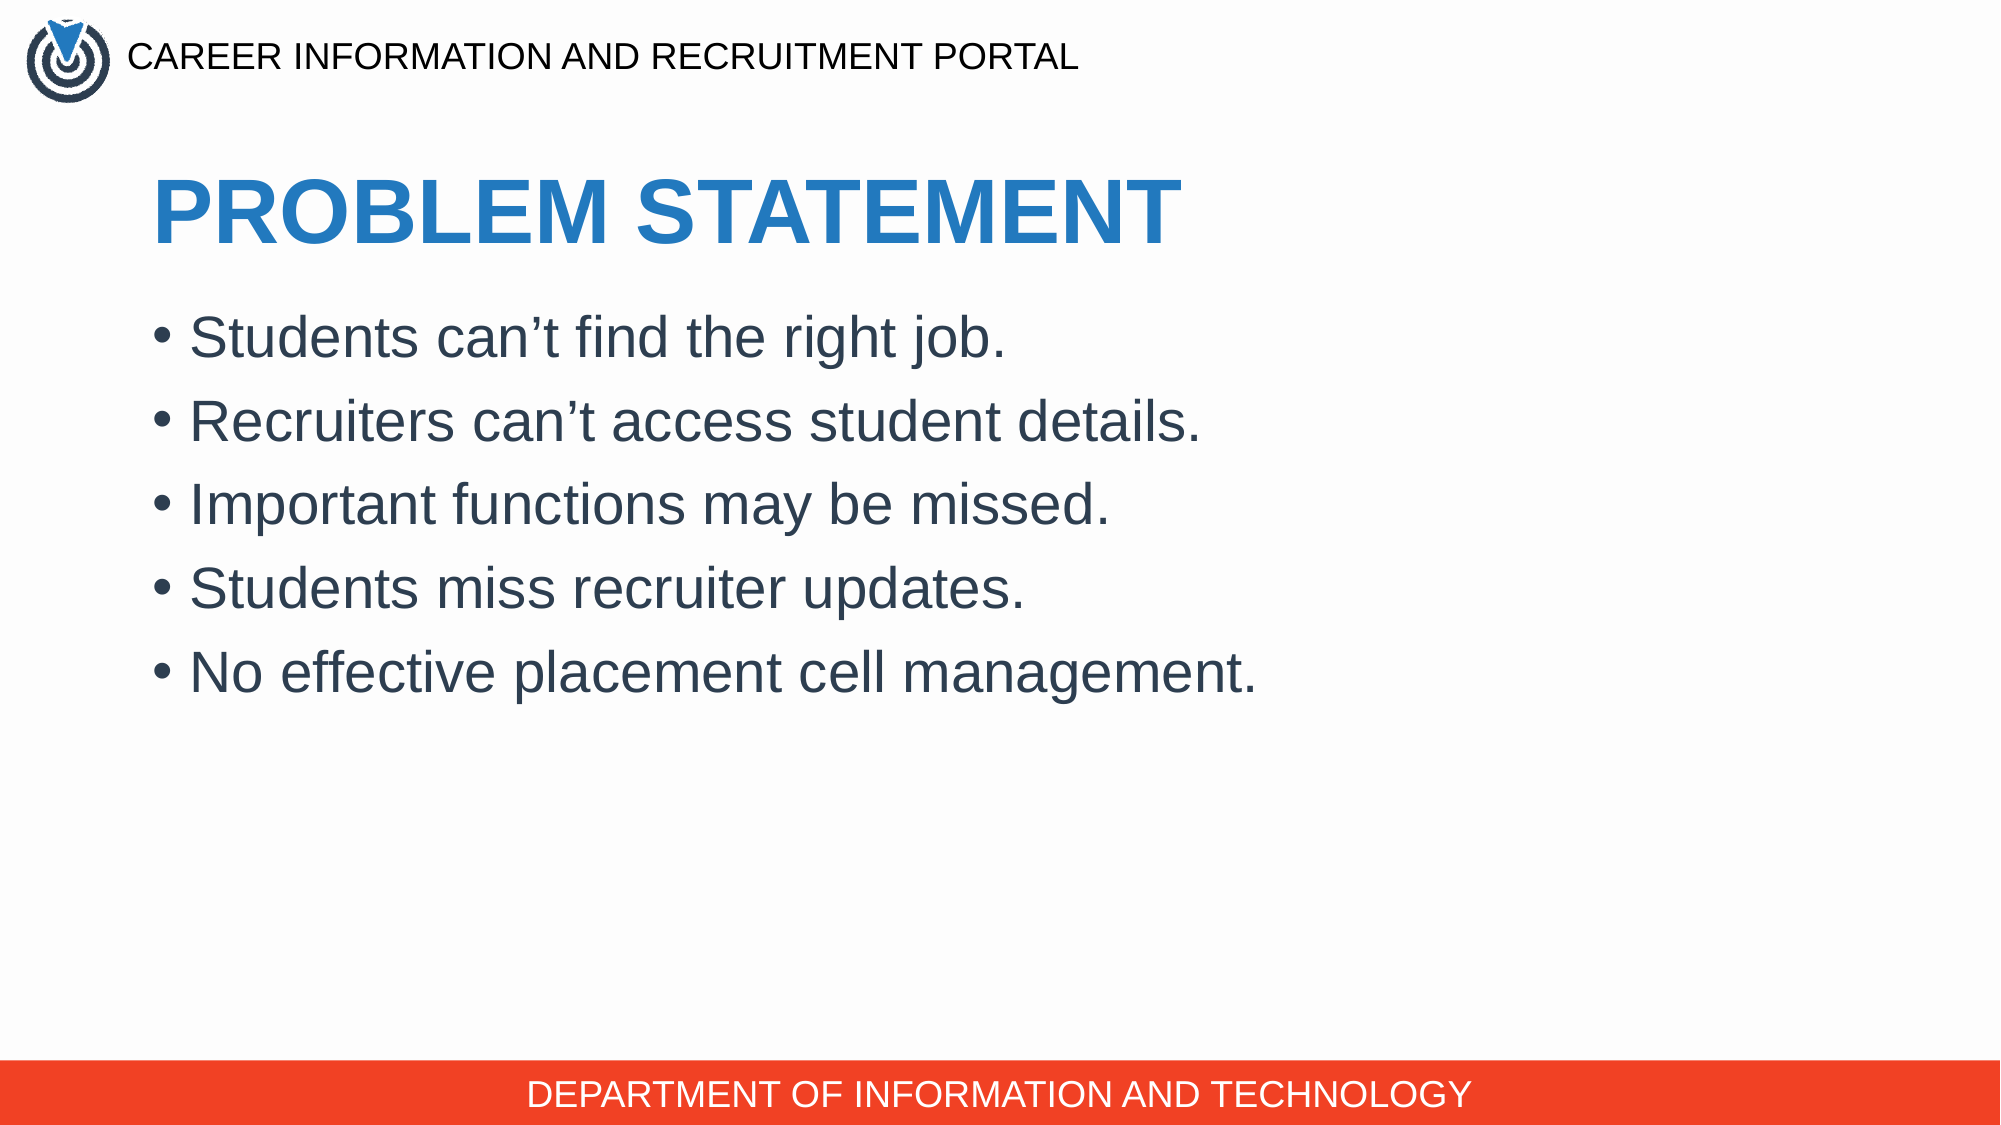

# PROBLEM STATEMENT
Students can’t find the right job.
Recruiters can’t access student details.
Important functions may be missed.
Students miss recruiter updates.
No effective placement cell management.